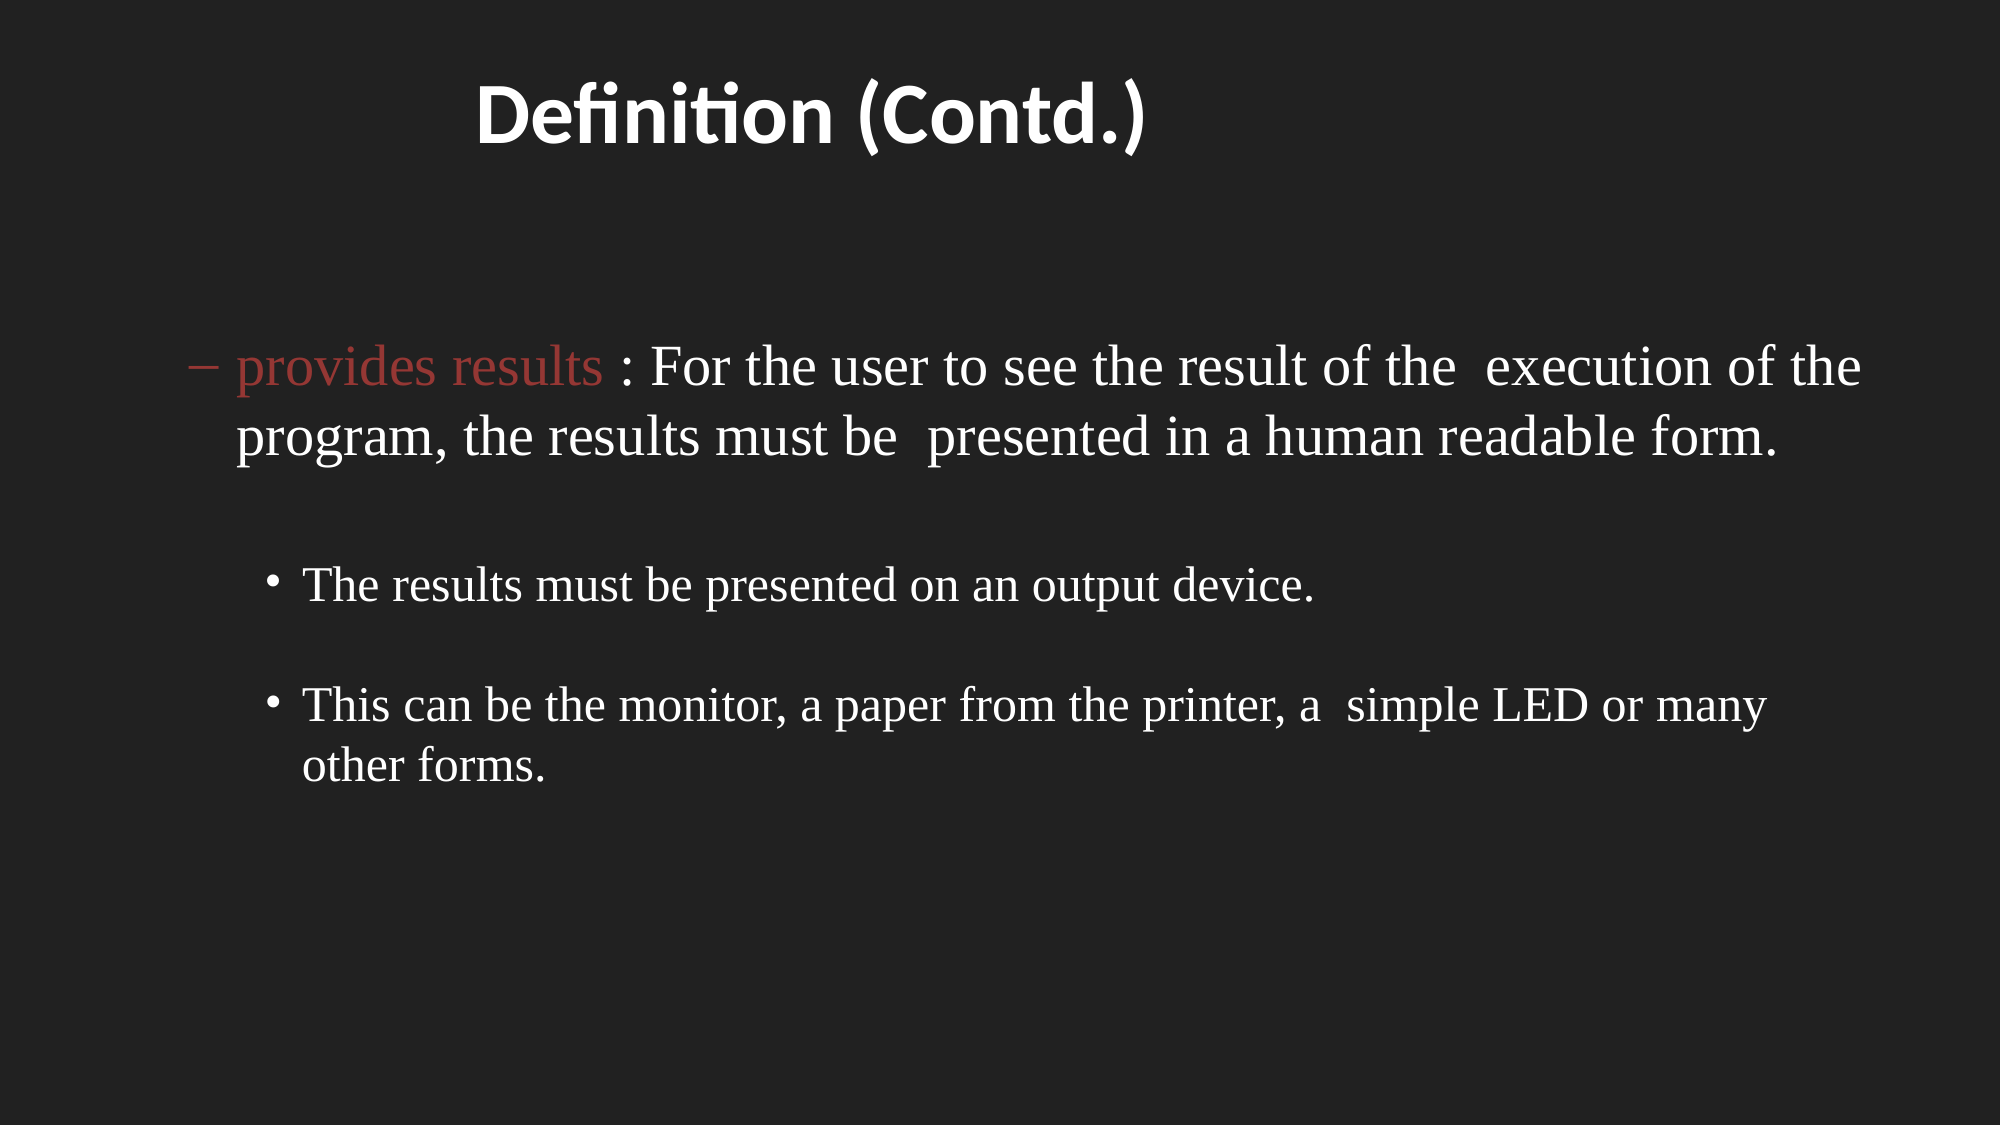

Definition (Contd.)
provides results : For the user to see the result of the  execution of the program, the results must be  presented in a human readable form.

The results must be presented on an output device.

This can be the monitor, a paper from the printer, a  simple LED or many other forms.